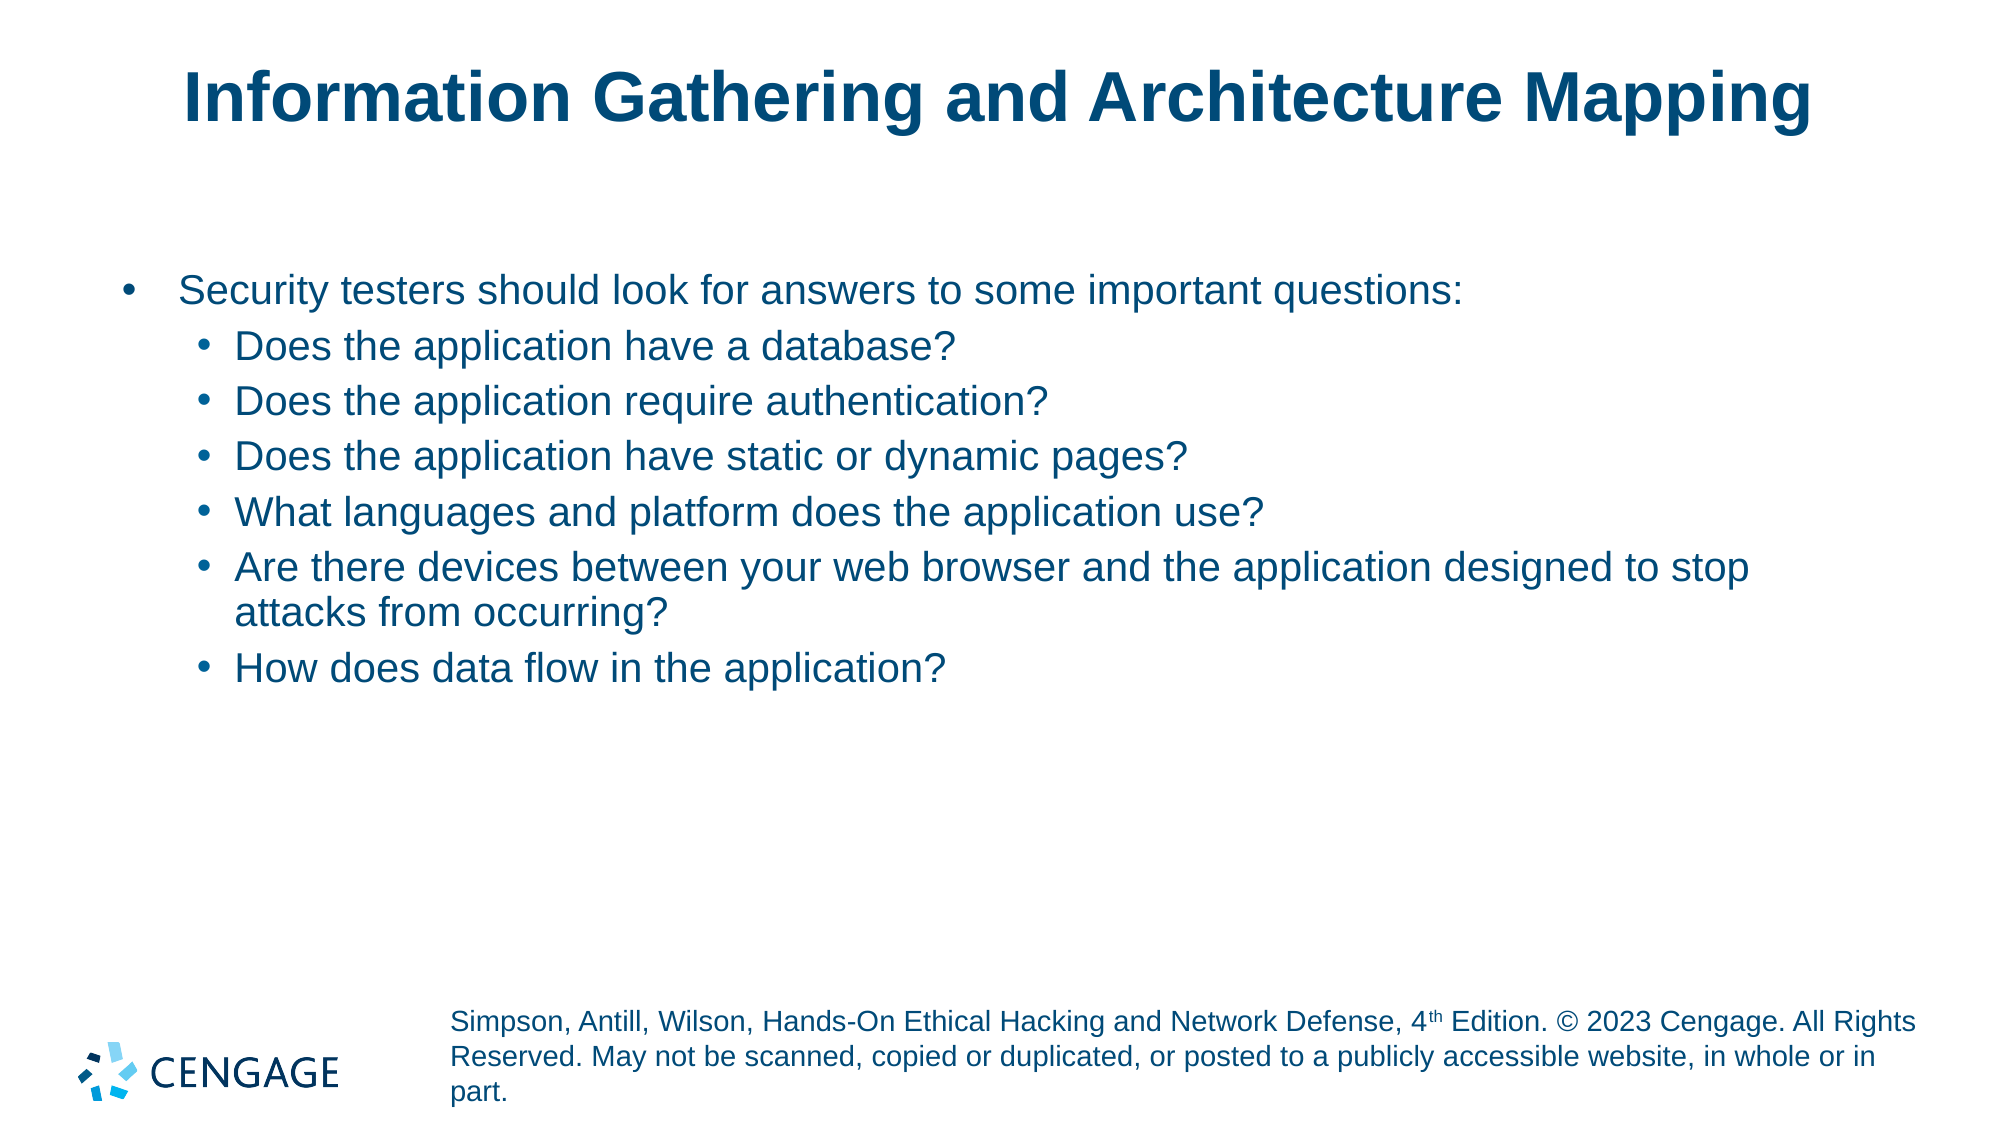

# Information Gathering and Architecture Mapping
Security testers should look for answers to some important questions:
Does the application have a database?
Does the application require authentication?
Does the application have static or dynamic pages?
What languages and platform does the application use?
Are there devices between your web browser and the application designed to stop attacks from occurring?
How does data flow in the application?